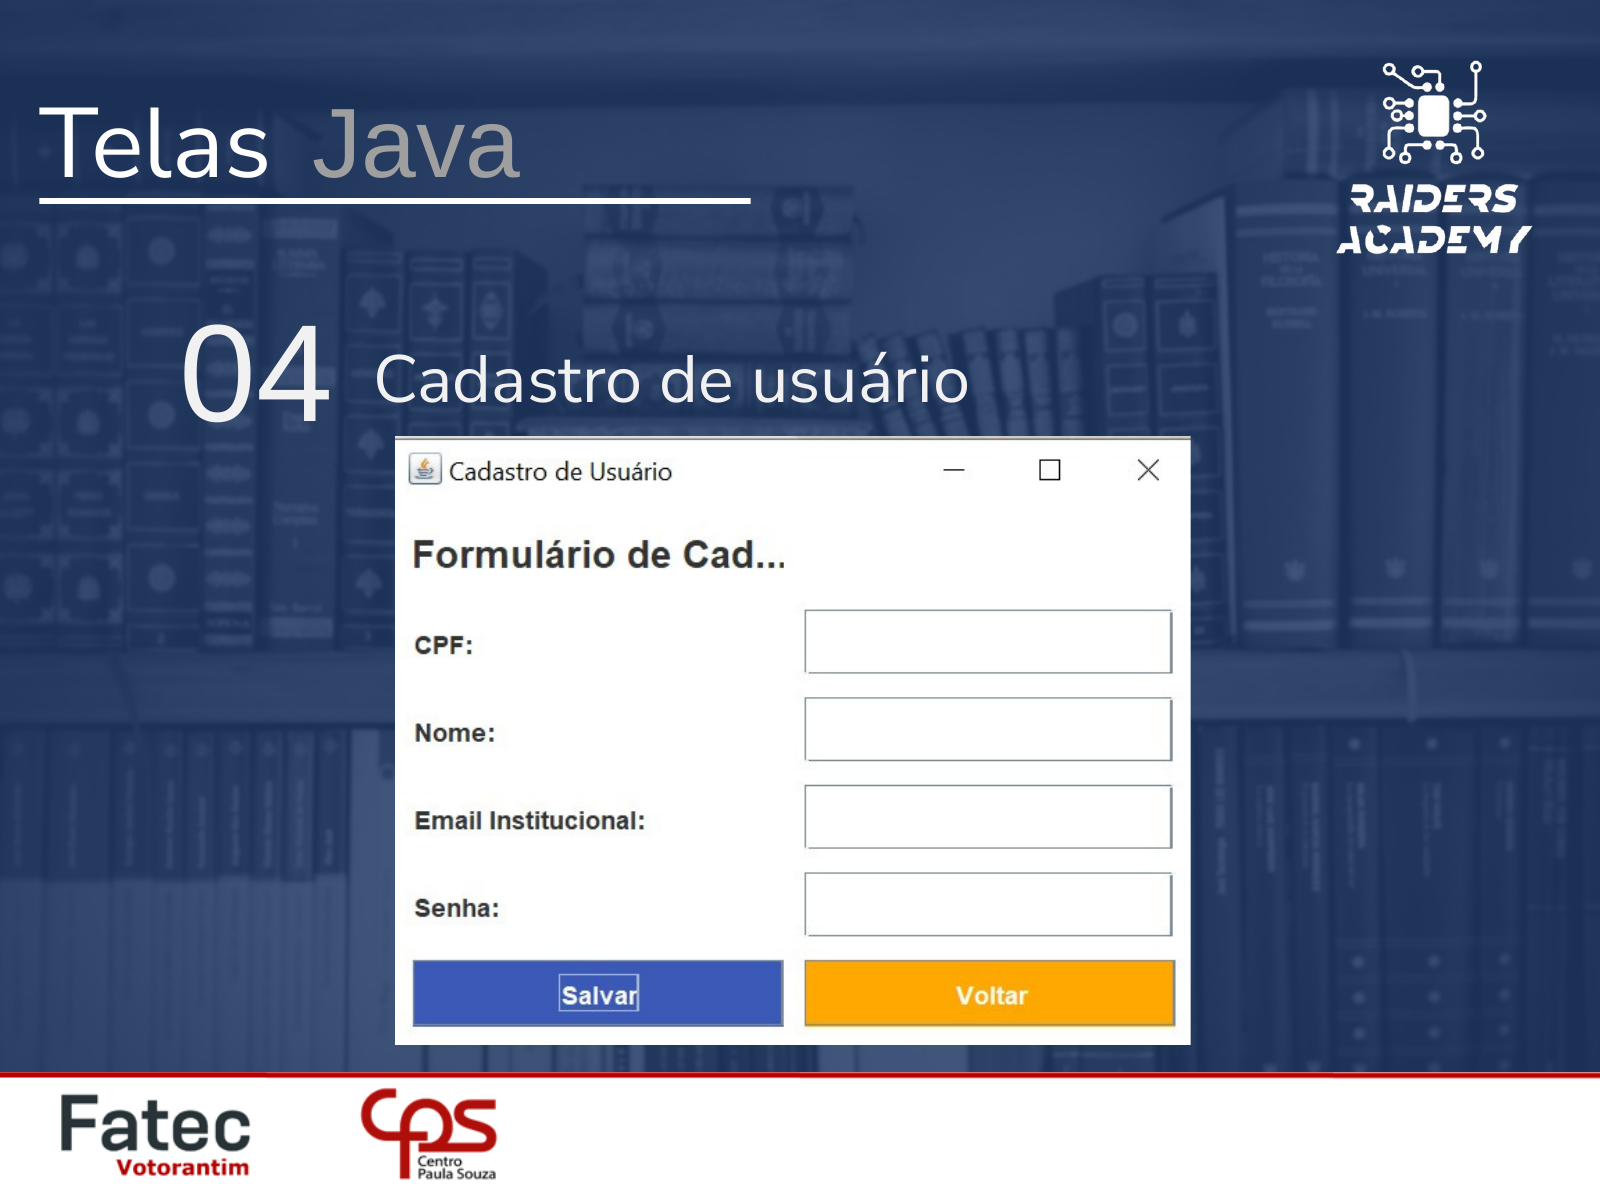

Telas
Java

04
Cadastro de usuário

Milcheur Law 2020